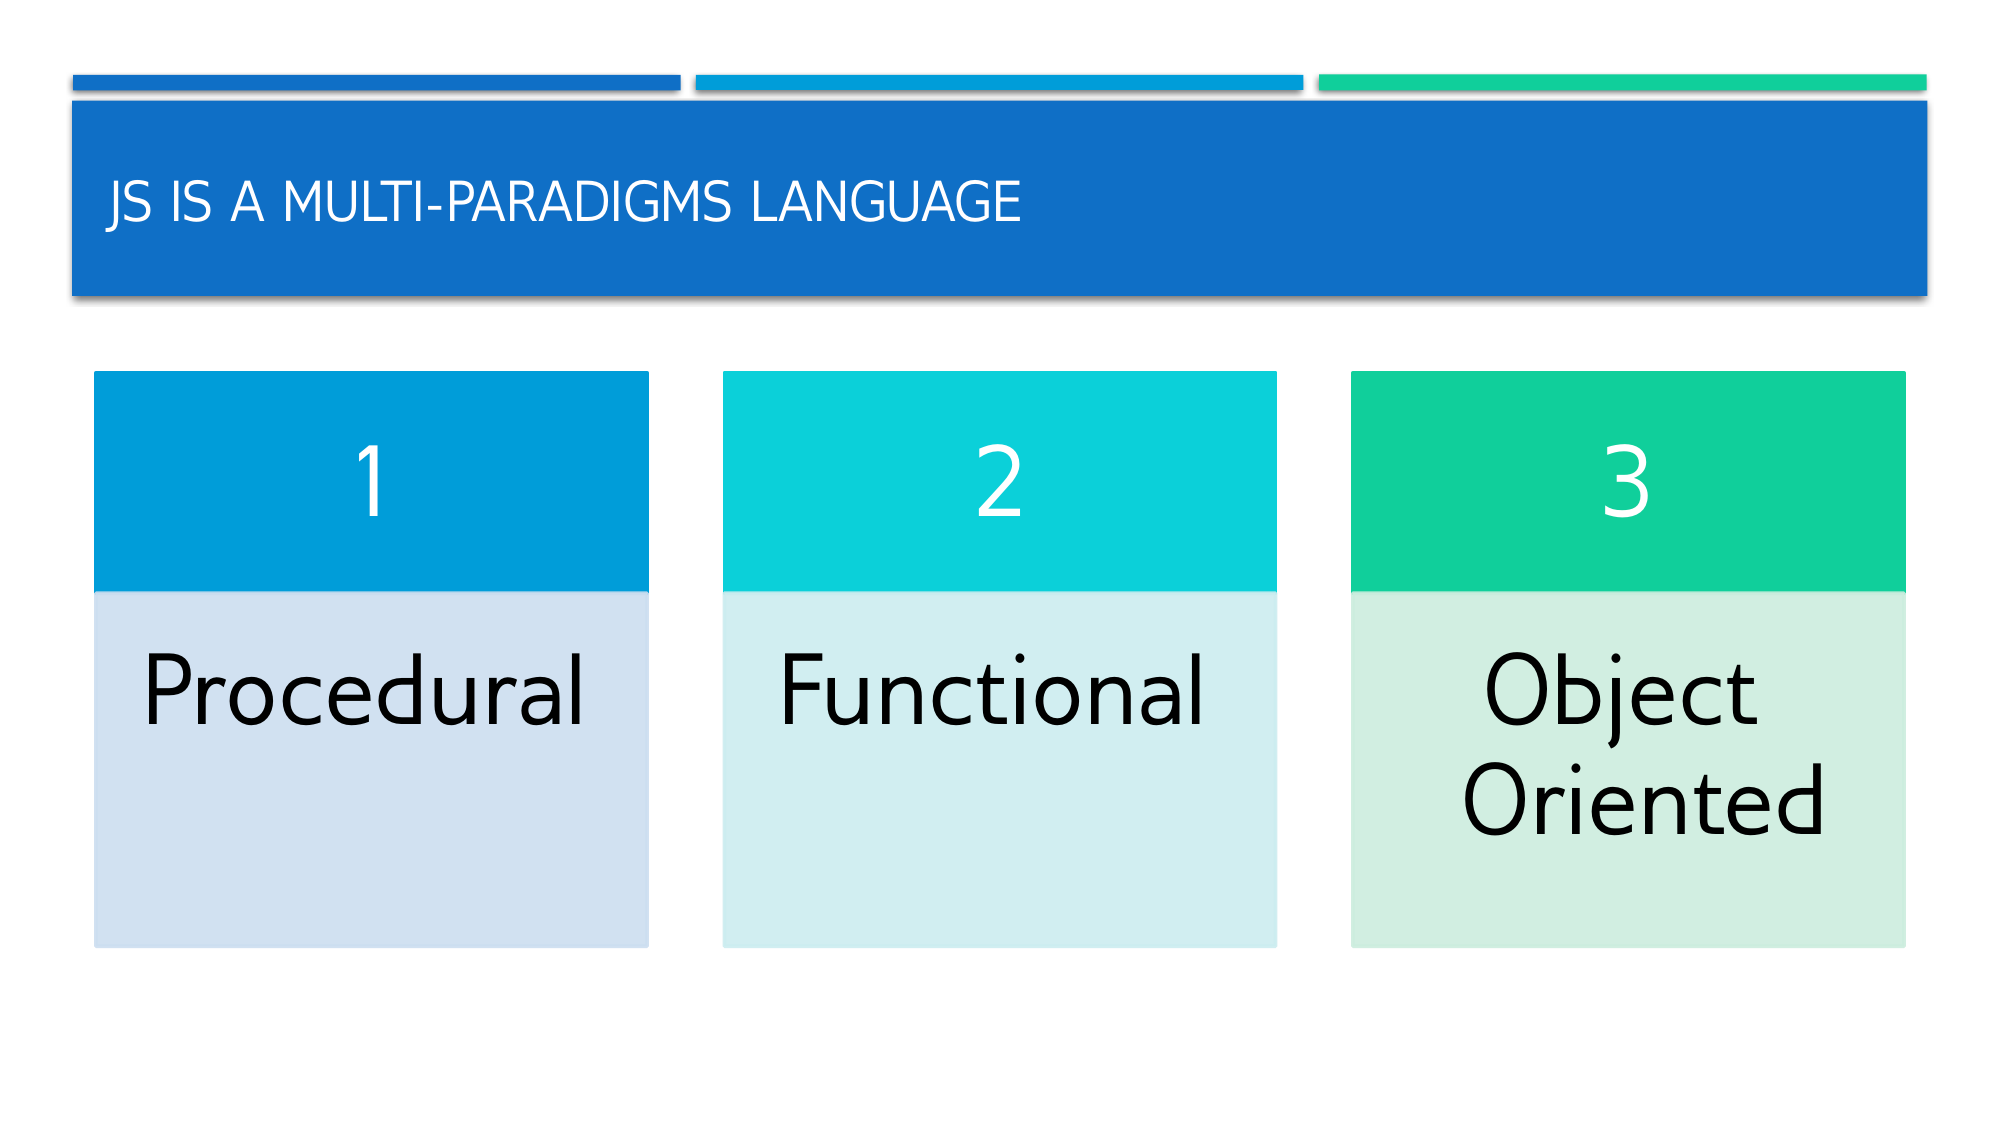

# JS is a multi-paradigms language
1
Procedural
2
Functional
3
Object Oriented